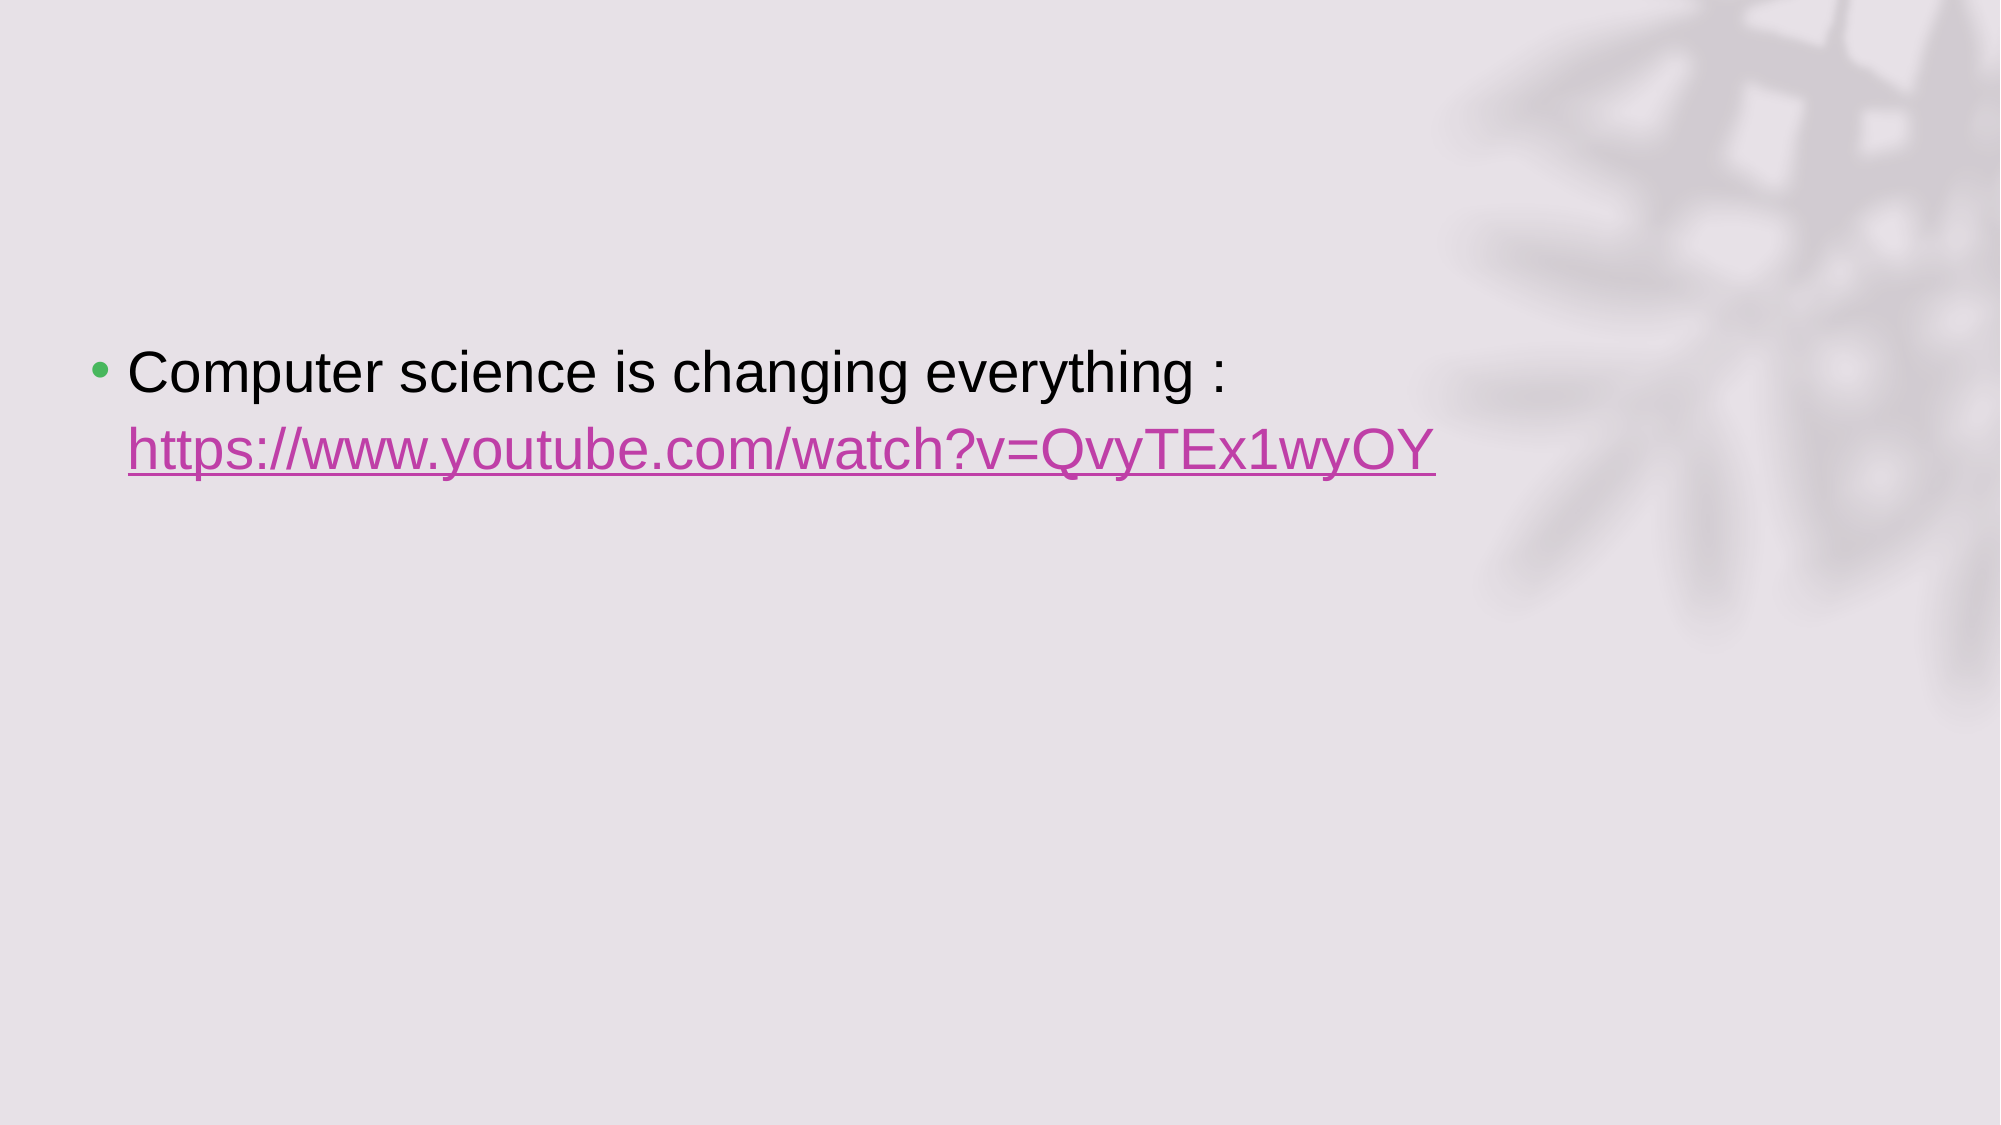

#
Computer science is changing everything : https://www.youtube.com/watch?v=QvyTEx1wyOY